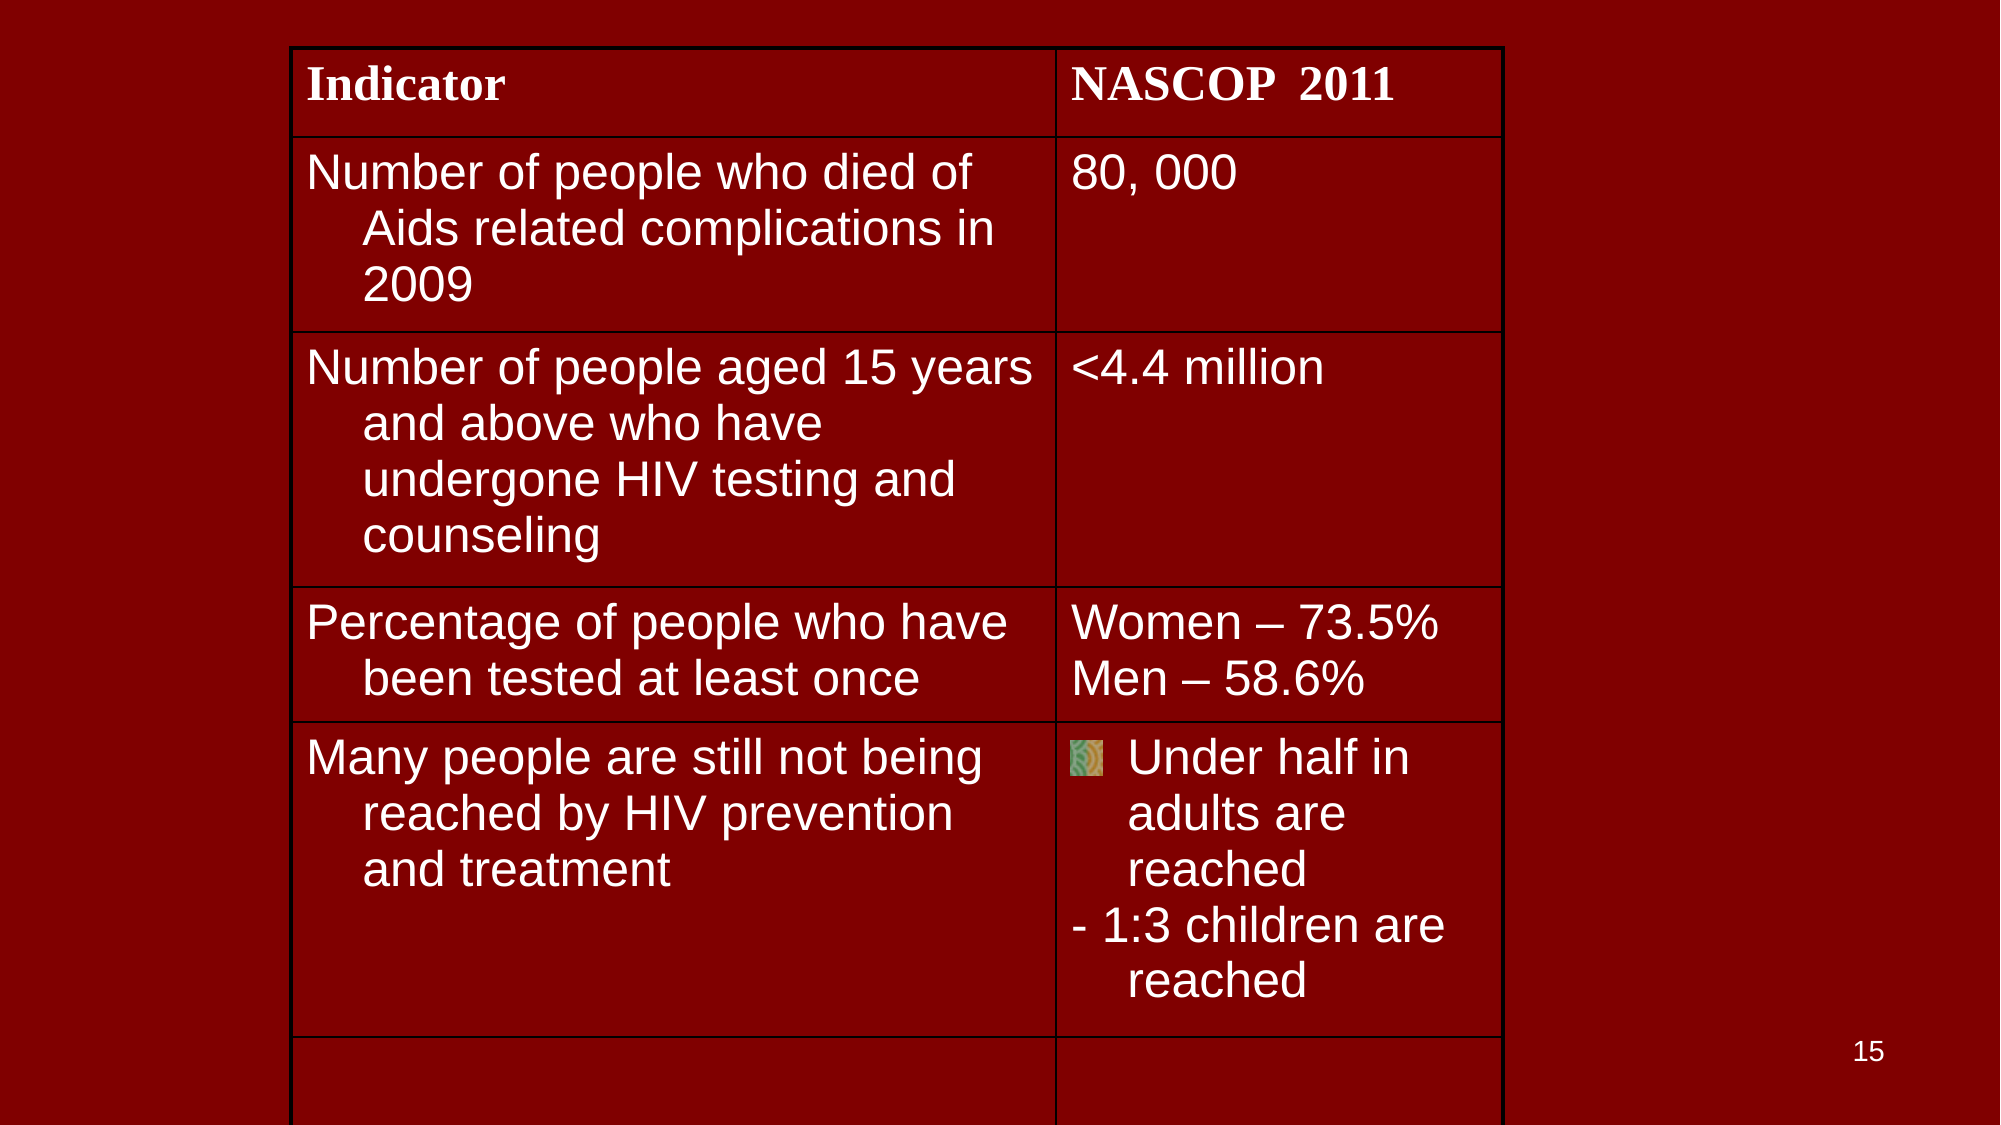

| Indicator | NASCOP 2011 |
| --- | --- |
| Number of people who died of Aids related complications in 2009 | 80, 000 |
| Number of people aged 15 years and above who have undergone HIV testing and counseling | <4.4 million |
| Percentage of people who have been tested at least once | Women – 73.5% Men – 58.6% |
| Many people are still not being reached by HIV prevention and treatment | Under half in adults are reached - 1:3 children are reached |
|  |  |
15